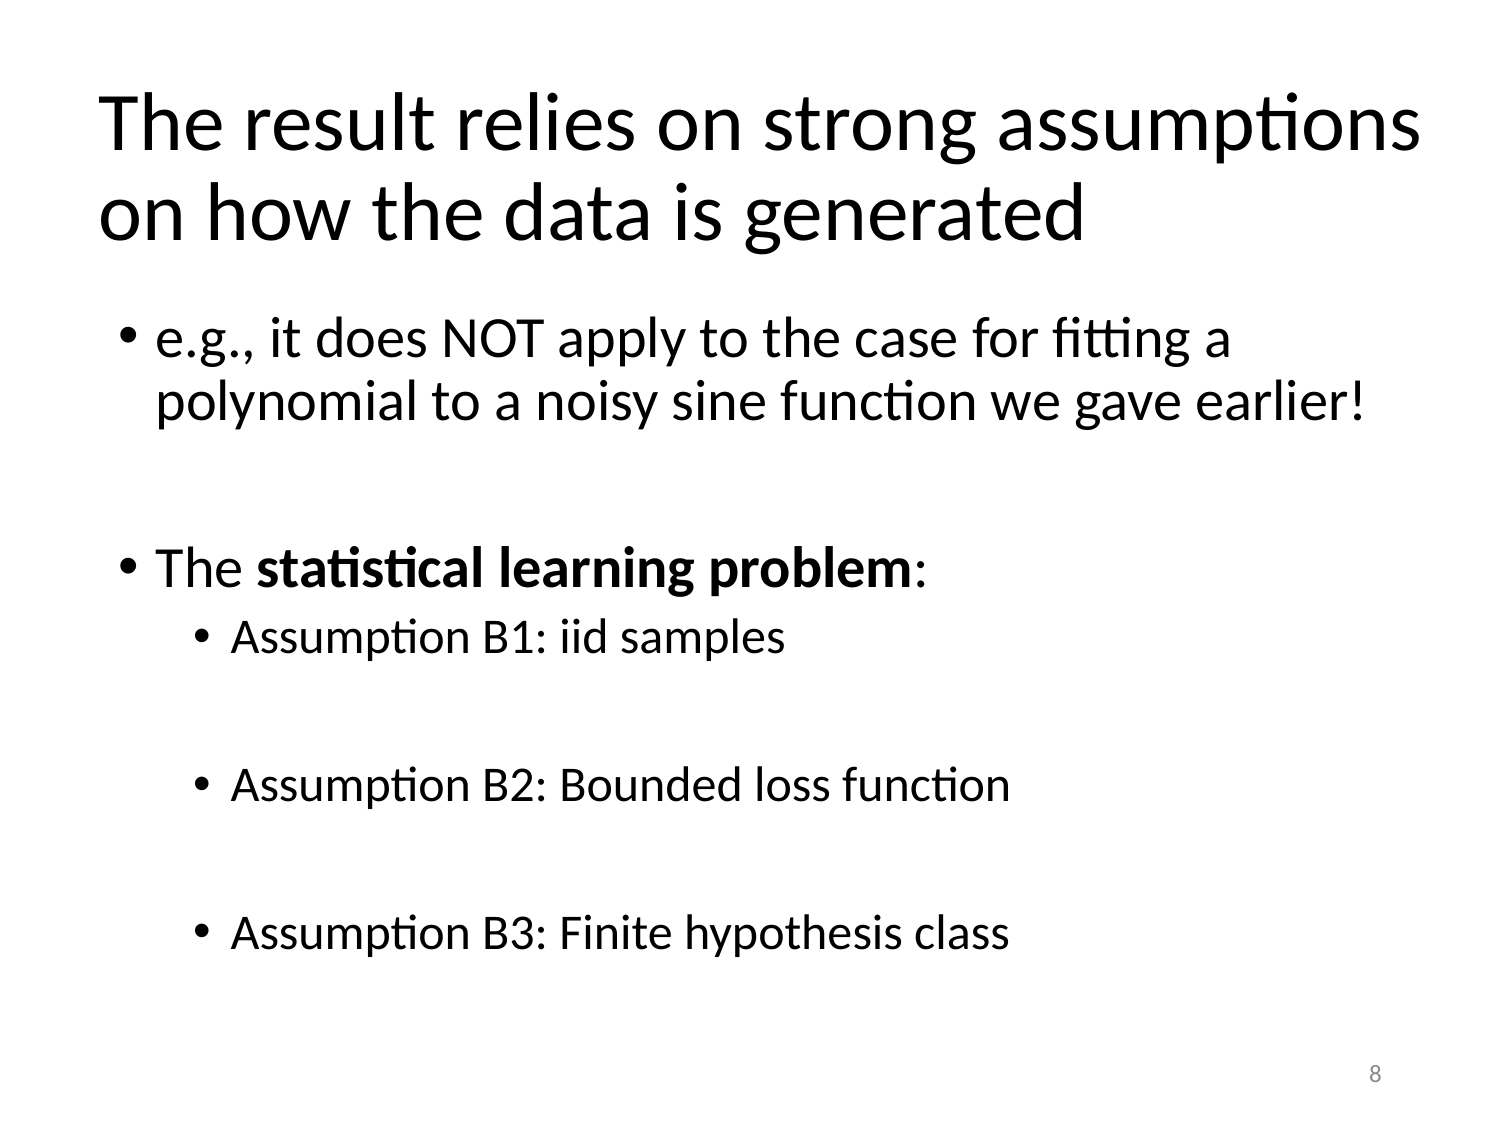

# The result relies on strong assumptions on how the data is generated
e.g., it does NOT apply to the case for fitting a polynomial to a noisy sine function we gave earlier!

The statistical learning problem:
Assumption B1: iid samples

Assumption B2: Bounded loss function

Assumption B3: Finite hypothesis class
8